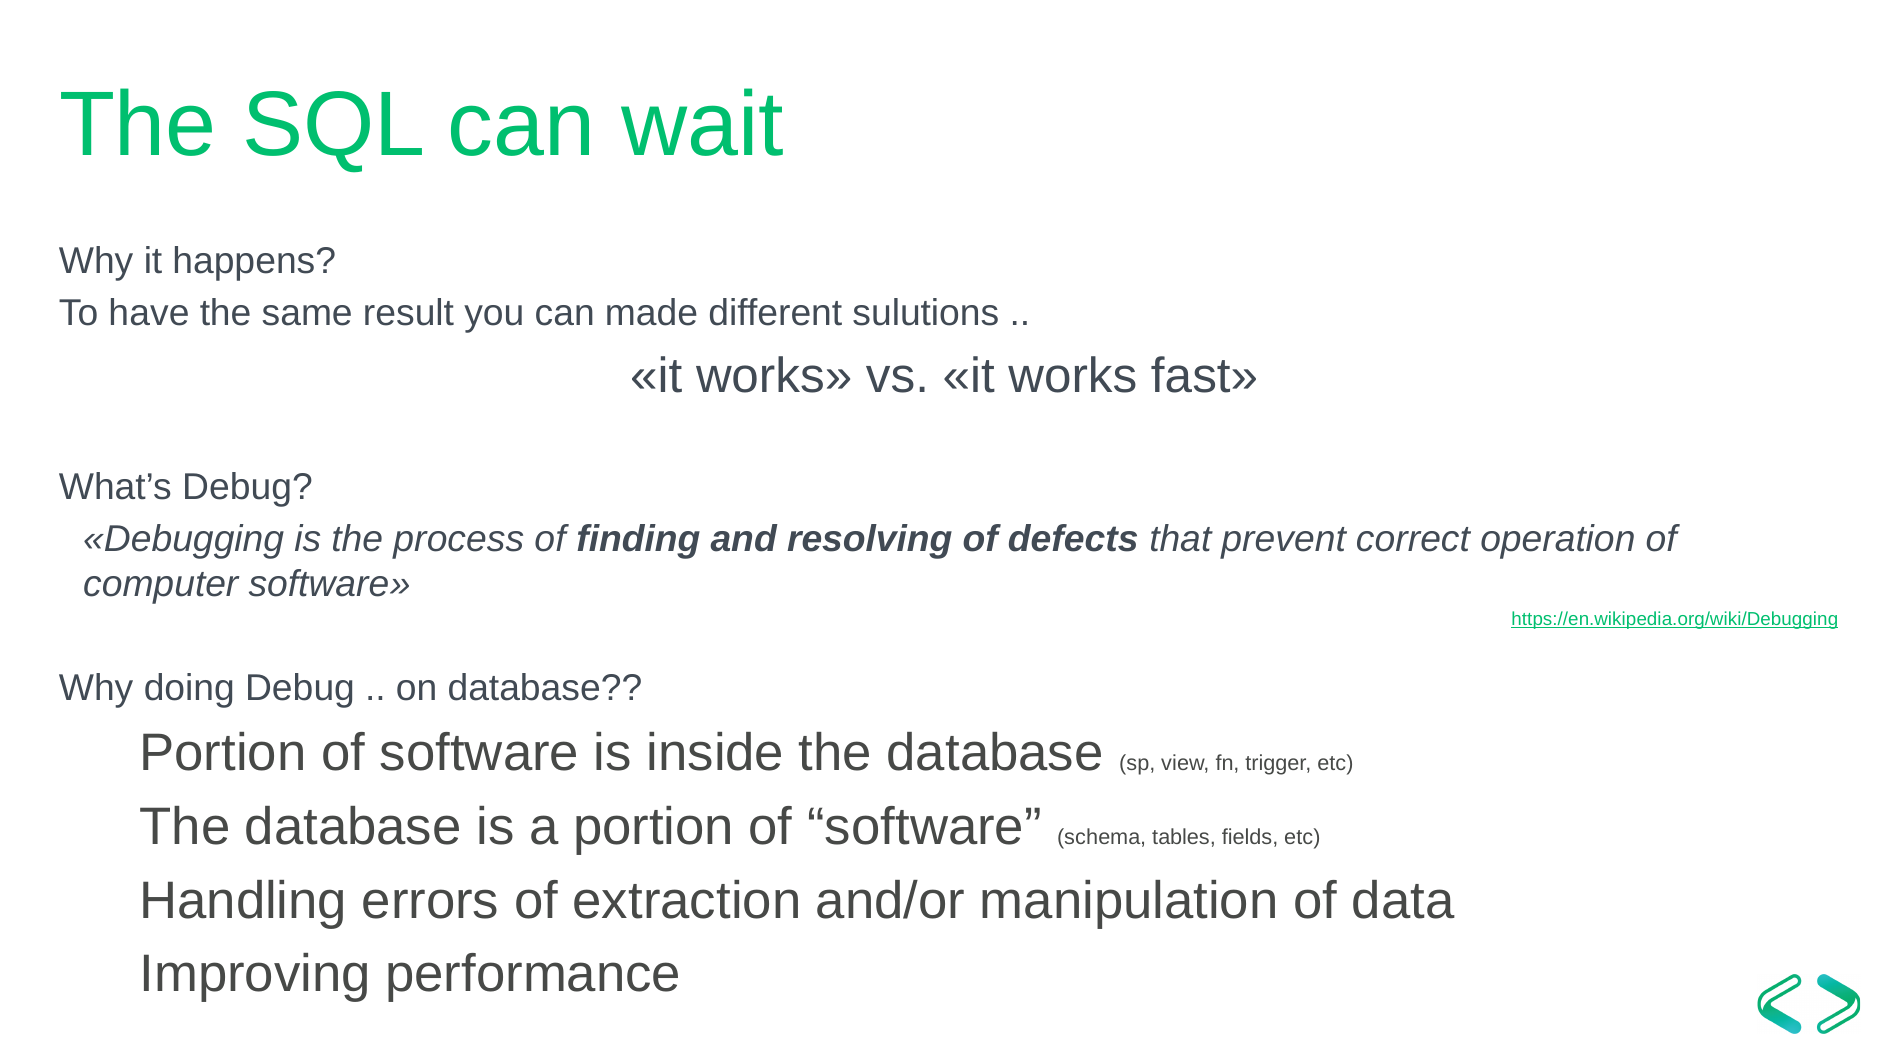

# The SQL can wait
Why it happens?
To have the same result you can made different sulutions ..
«it works» vs. «it works fast»

What’s Debug?
«Debugging is the process of finding and resolving of defects that prevent correct operation of computer software»
https://en.wikipedia.org/wiki/Debugging

Why doing Debug .. on database??
Portion of software is inside the database (sp, view, fn, trigger, etc)
The database is a portion of “software” (schema, tables, fields, etc)
Handling errors of extraction and/or manipulation of data
Improving performance